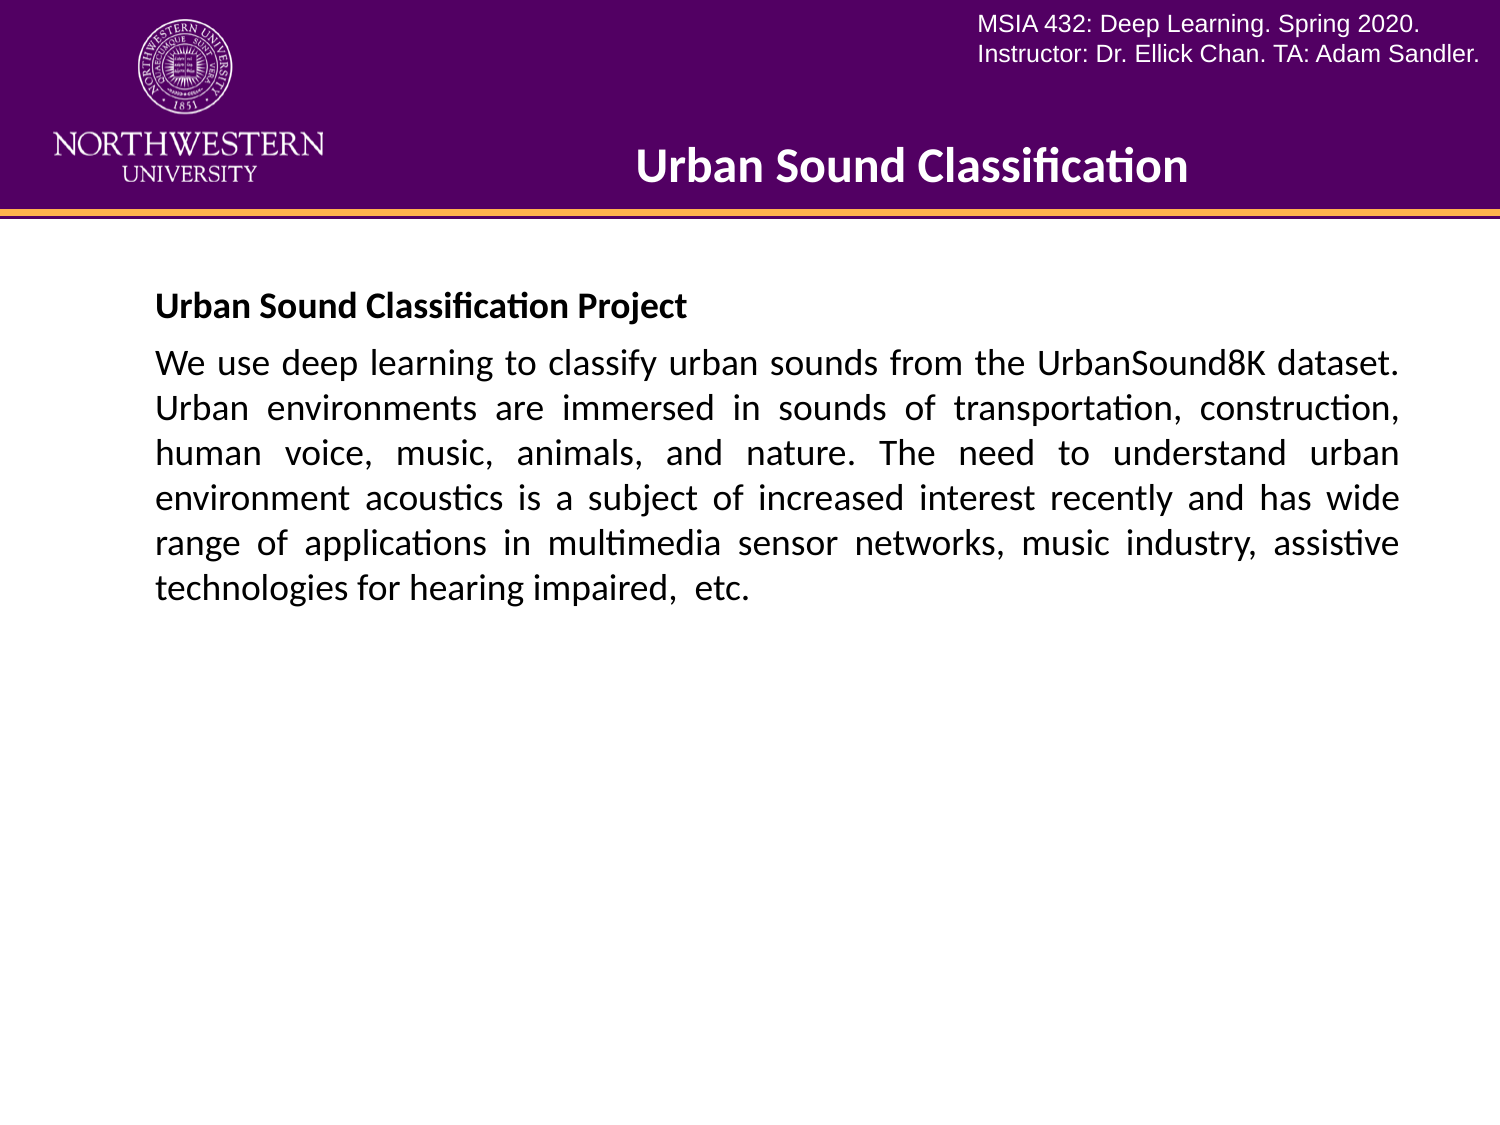

# Urban Sound Classification
Urban Sound Classification Project
We use deep learning to classify urban sounds from the UrbanSound8K dataset. Urban environments are immersed in sounds of transportation, construction, human voice, music, animals, and nature. The need to understand urban environment acoustics is a subject of increased interest recently and has wide range of applications in multimedia sensor networks, music industry, assistive technologies for hearing impaired,  etc.